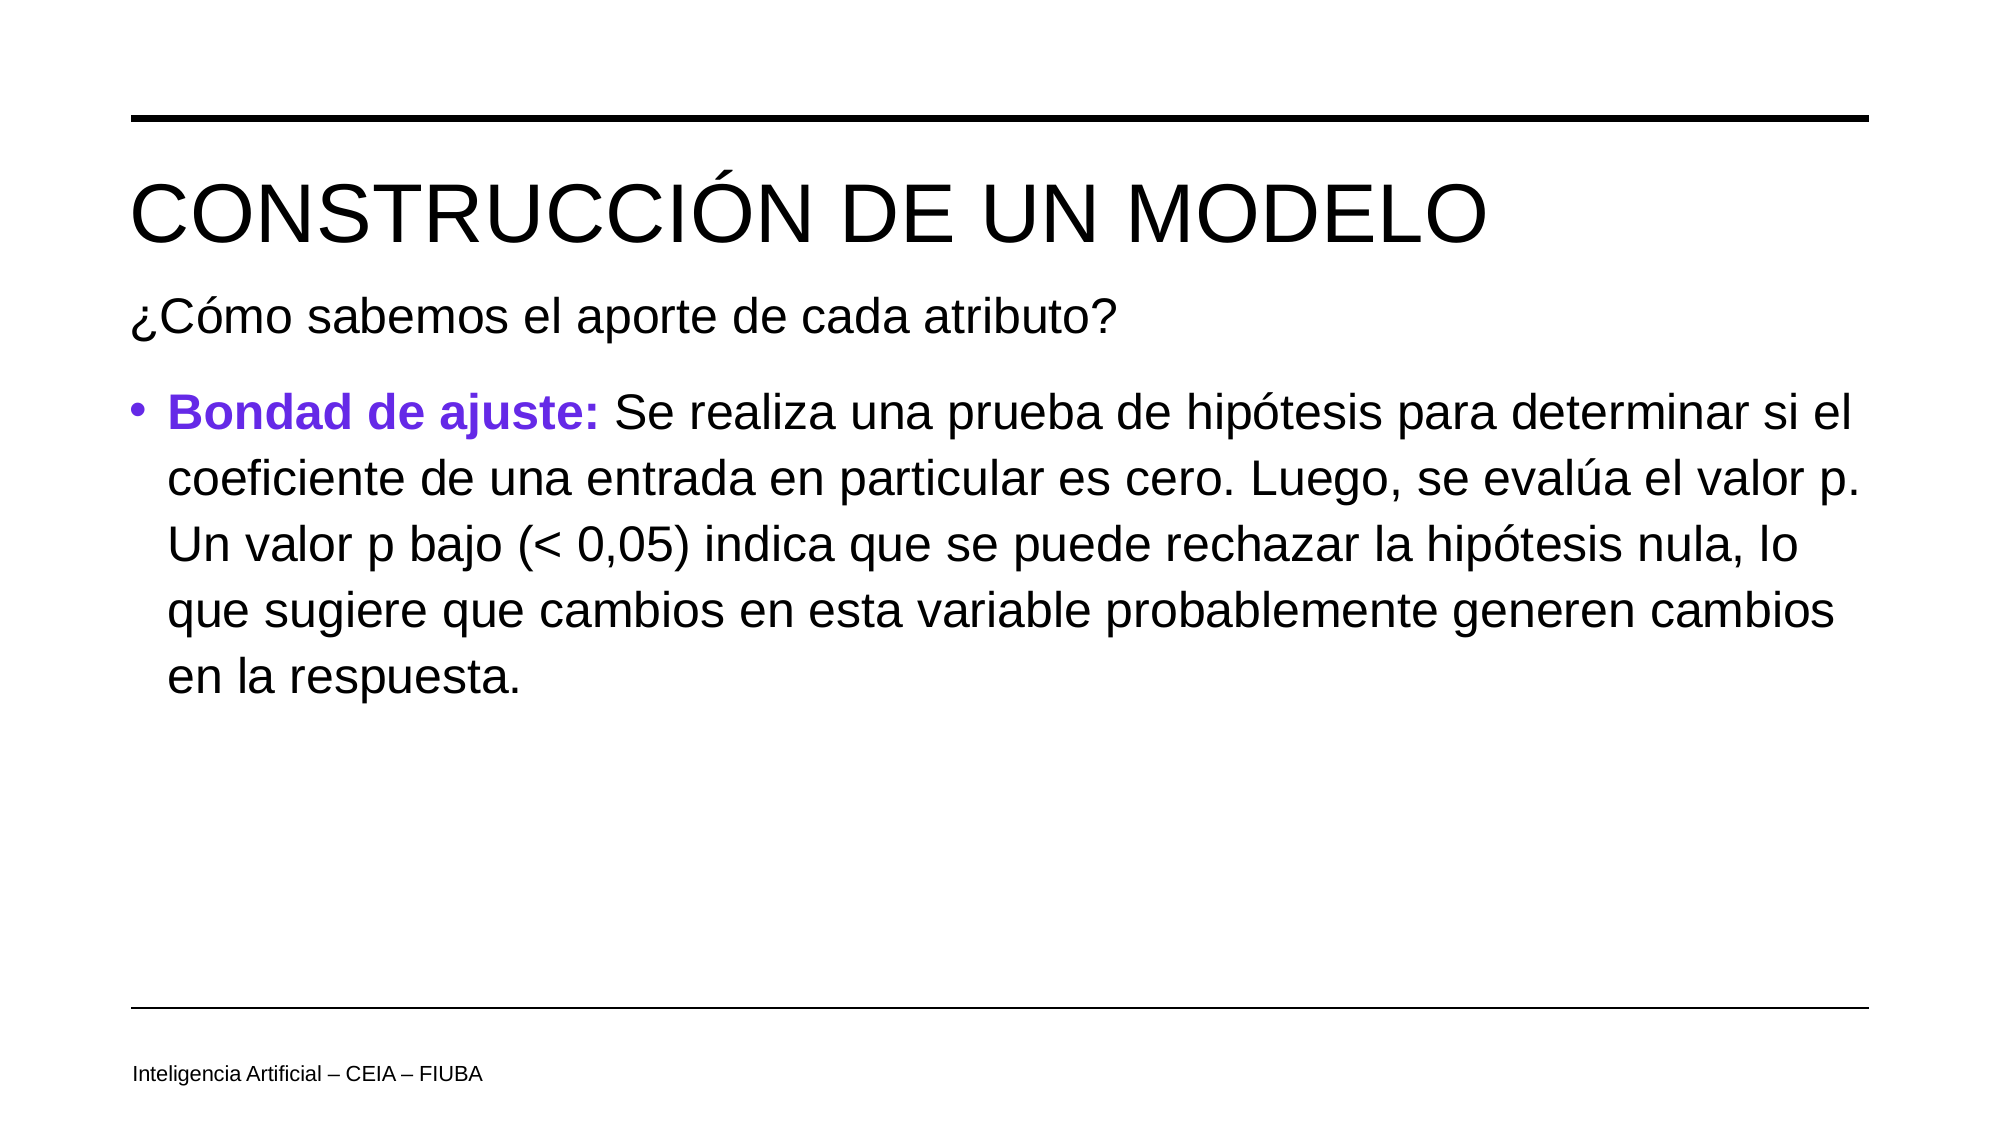

# Construcción de un modelo
¿Cómo sabemos el aporte de cada atributo?
Bondad de ajuste: Se realiza una prueba de hipótesis para determinar si el coeficiente de una entrada en particular es cero. Luego, se evalúa el valor p. Un valor p bajo (< 0,05) indica que se puede rechazar la hipótesis nula, lo que sugiere que cambios en esta variable probablemente generen cambios en la respuesta.
Inteligencia Artificial – CEIA – FIUBA
Image by vectorjuice